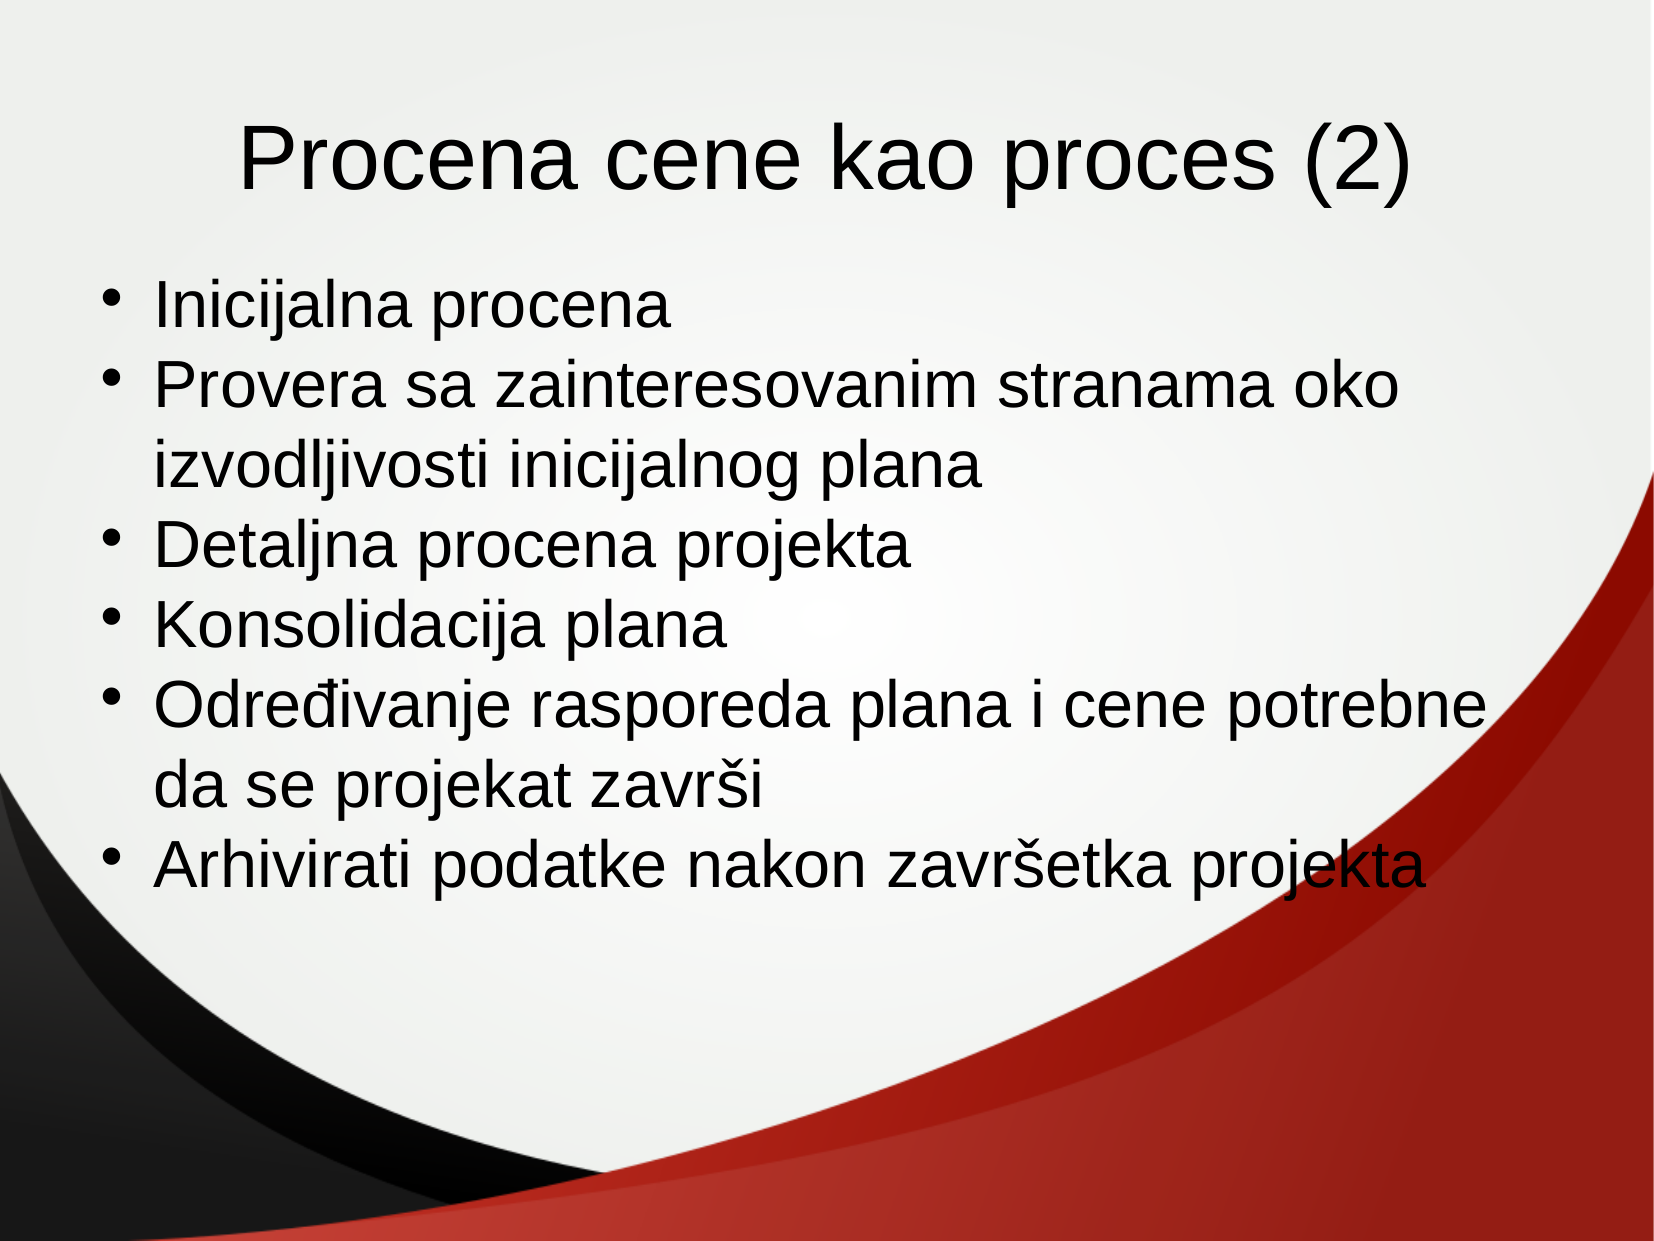

Procena cene kao proces (2)
Inicijalna procena
Provera sa zainteresovanim stranama oko izvodljivosti inicijalnog plana
Detaljna procena projekta
Konsolidacija plana
Određivanje rasporeda plana i cene potrebne da se projekat završi
Arhivirati podatke nakon završetka projekta